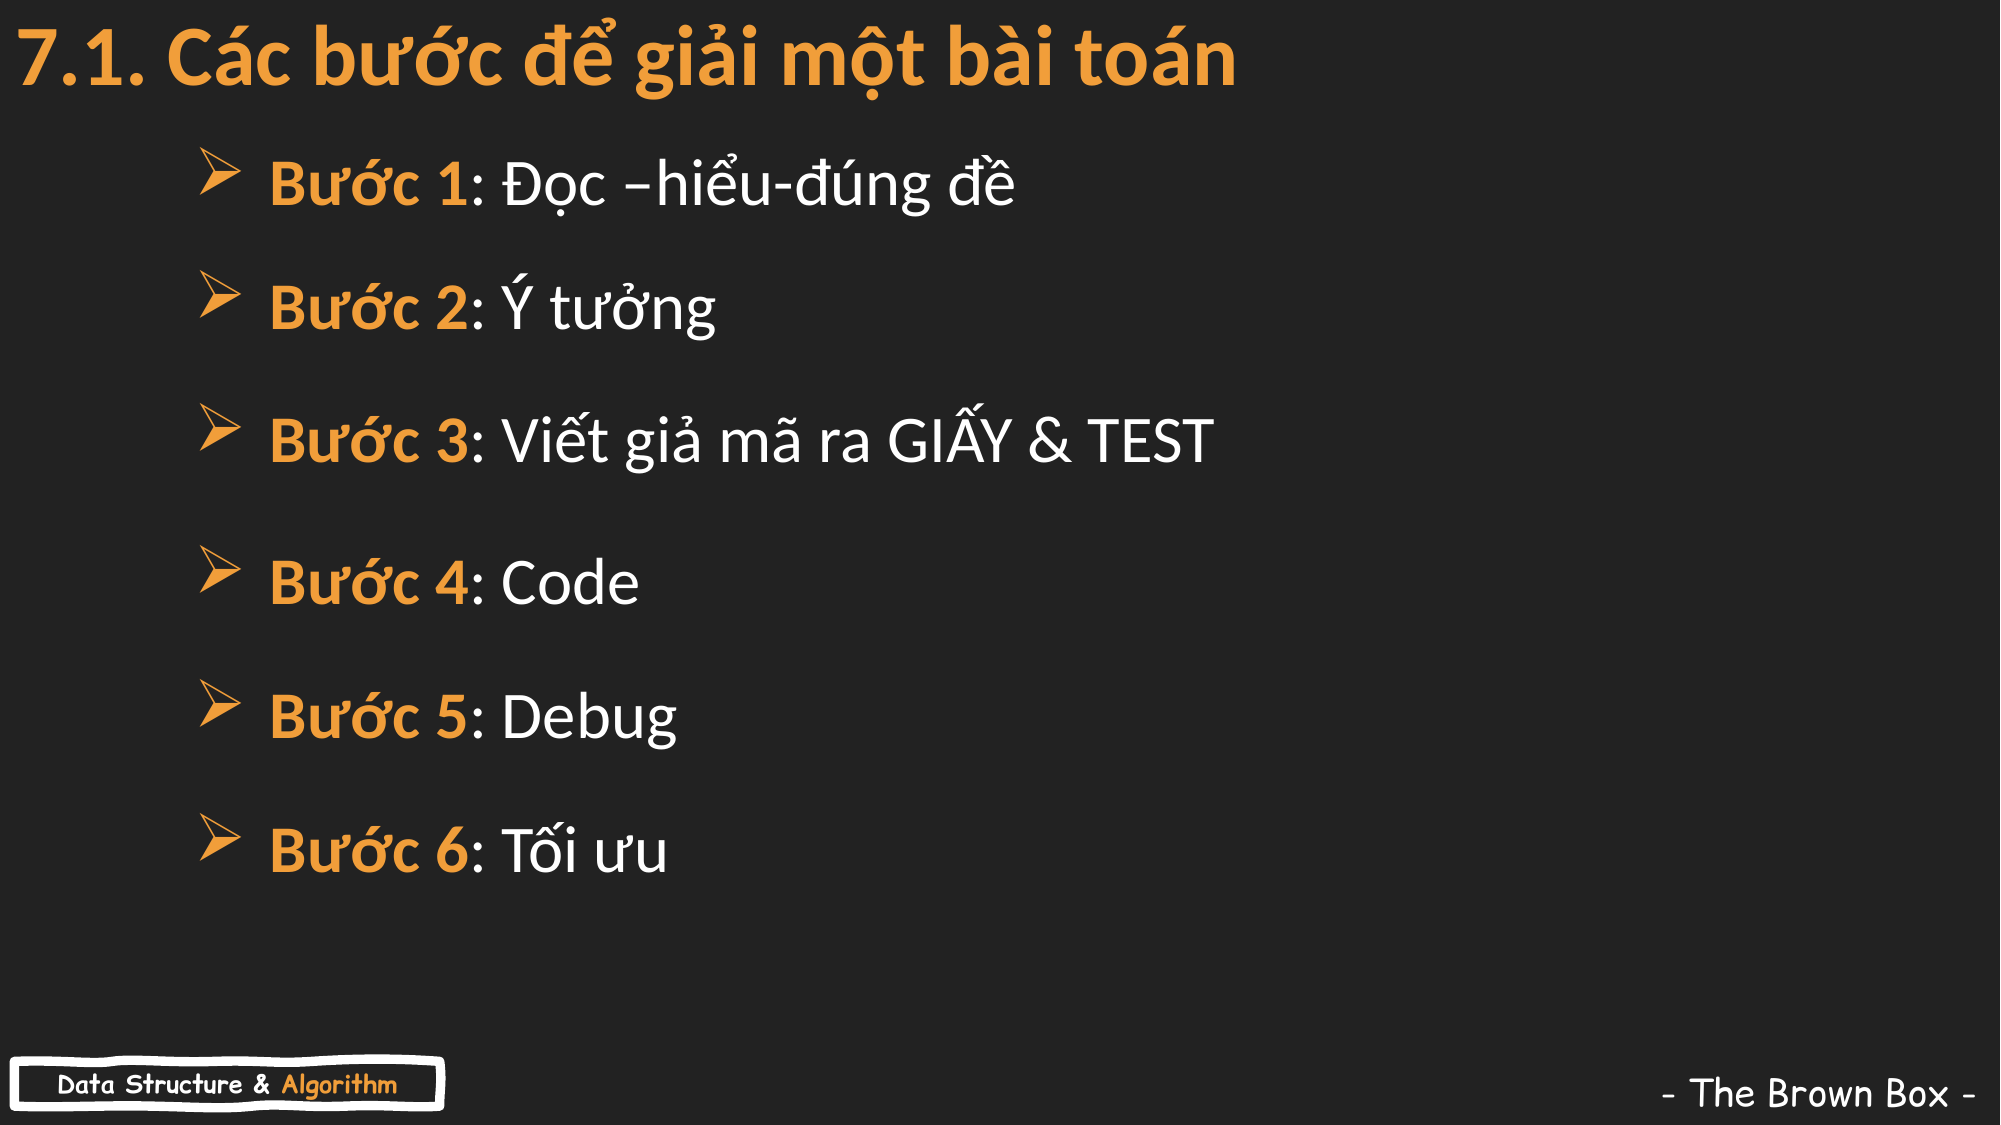

# 7.1. Các bước để giải một bài toán
Bước 1: Đọc –hiểu-đúng đề
Bước 2: Ý tưởng
Bước 3: Viết giả mã ra GIẤY & TEST
Bước 4: Code
Bước 5: Debug
Bước 6: Tối ưu
Data Structure & Algorithm
- The Brown Box -